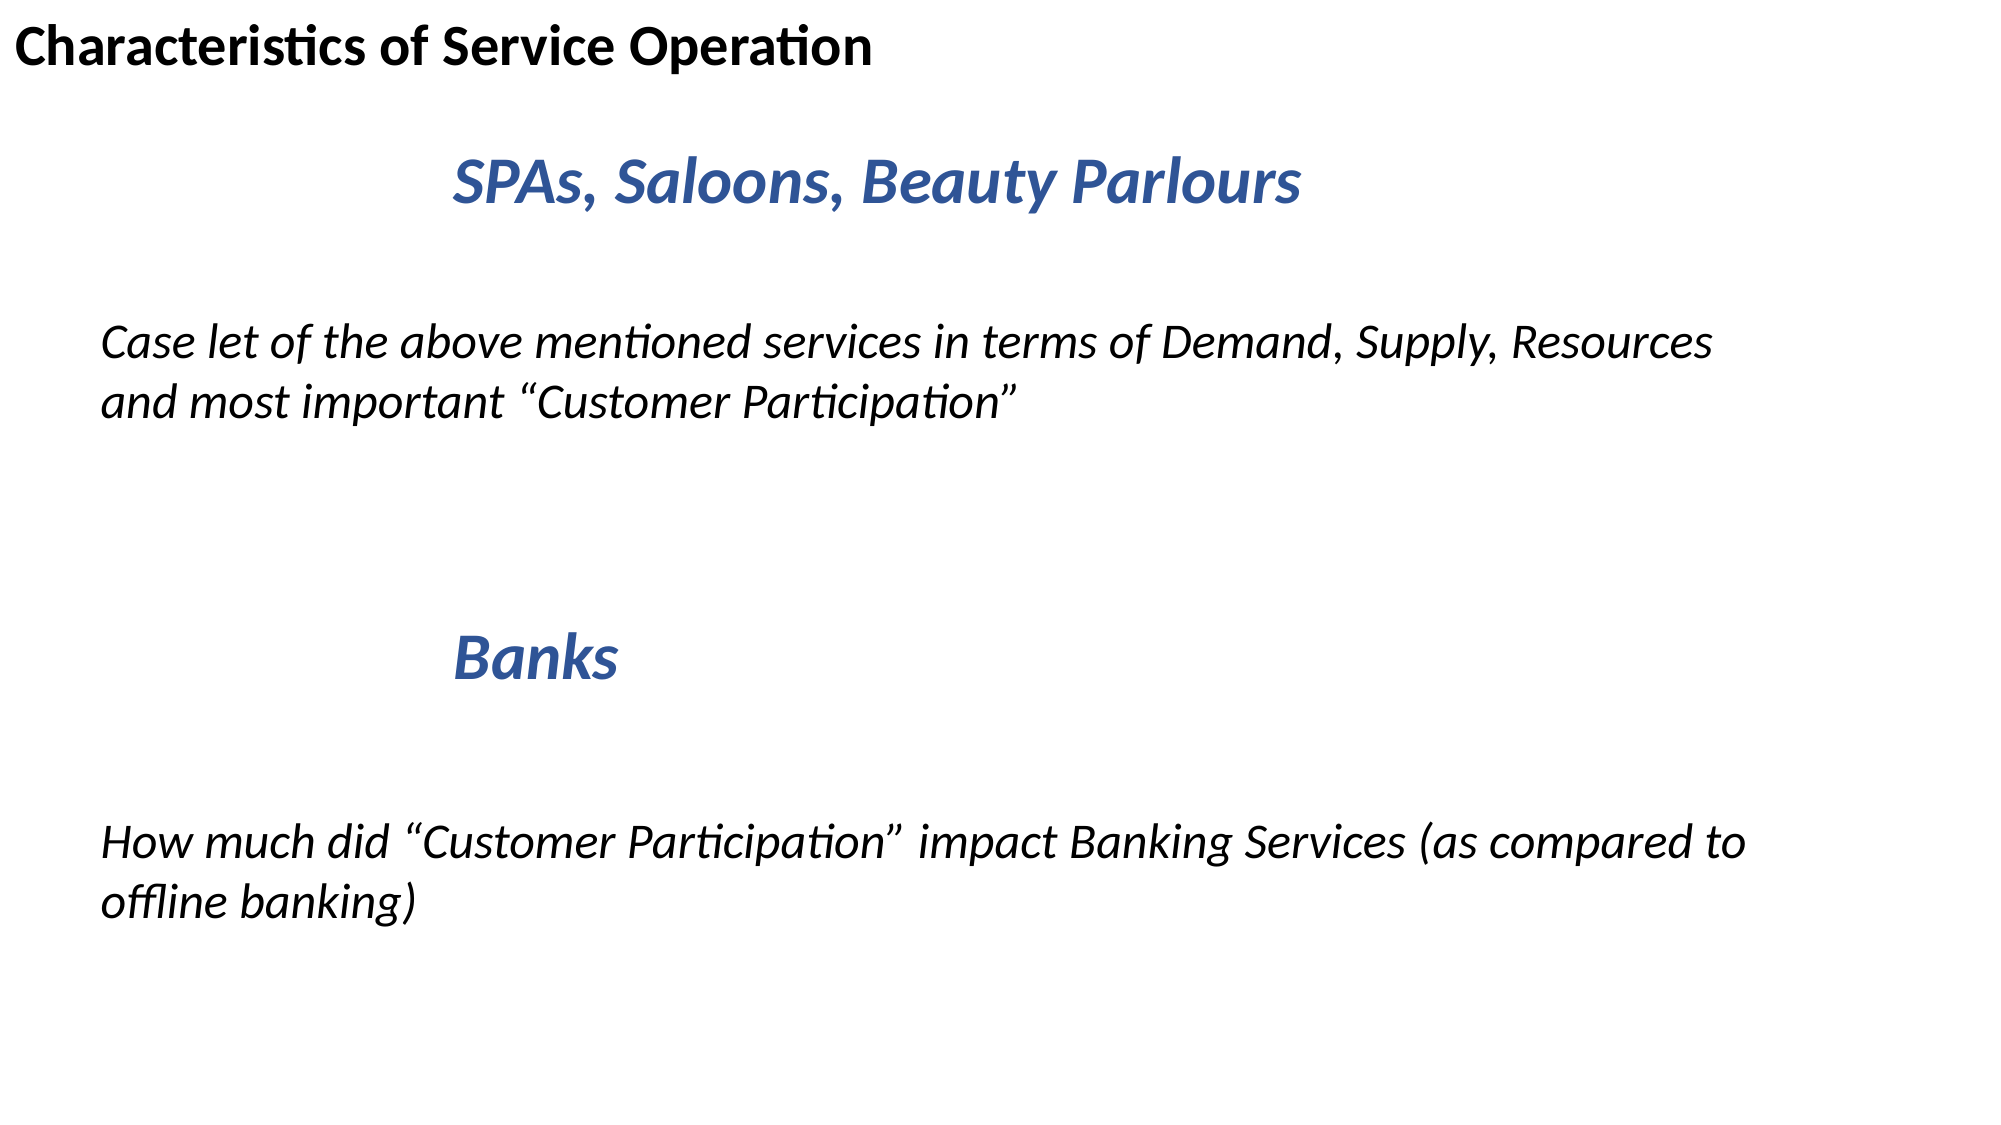

Characteristics of Service Operation
SPAs, Saloons, Beauty Parlours
Case let of the above mentioned services in terms of Demand, Supply, Resources and most important “Customer Participation”
Banks
How much did “Customer Participation” impact Banking Services (as compared to offline banking)